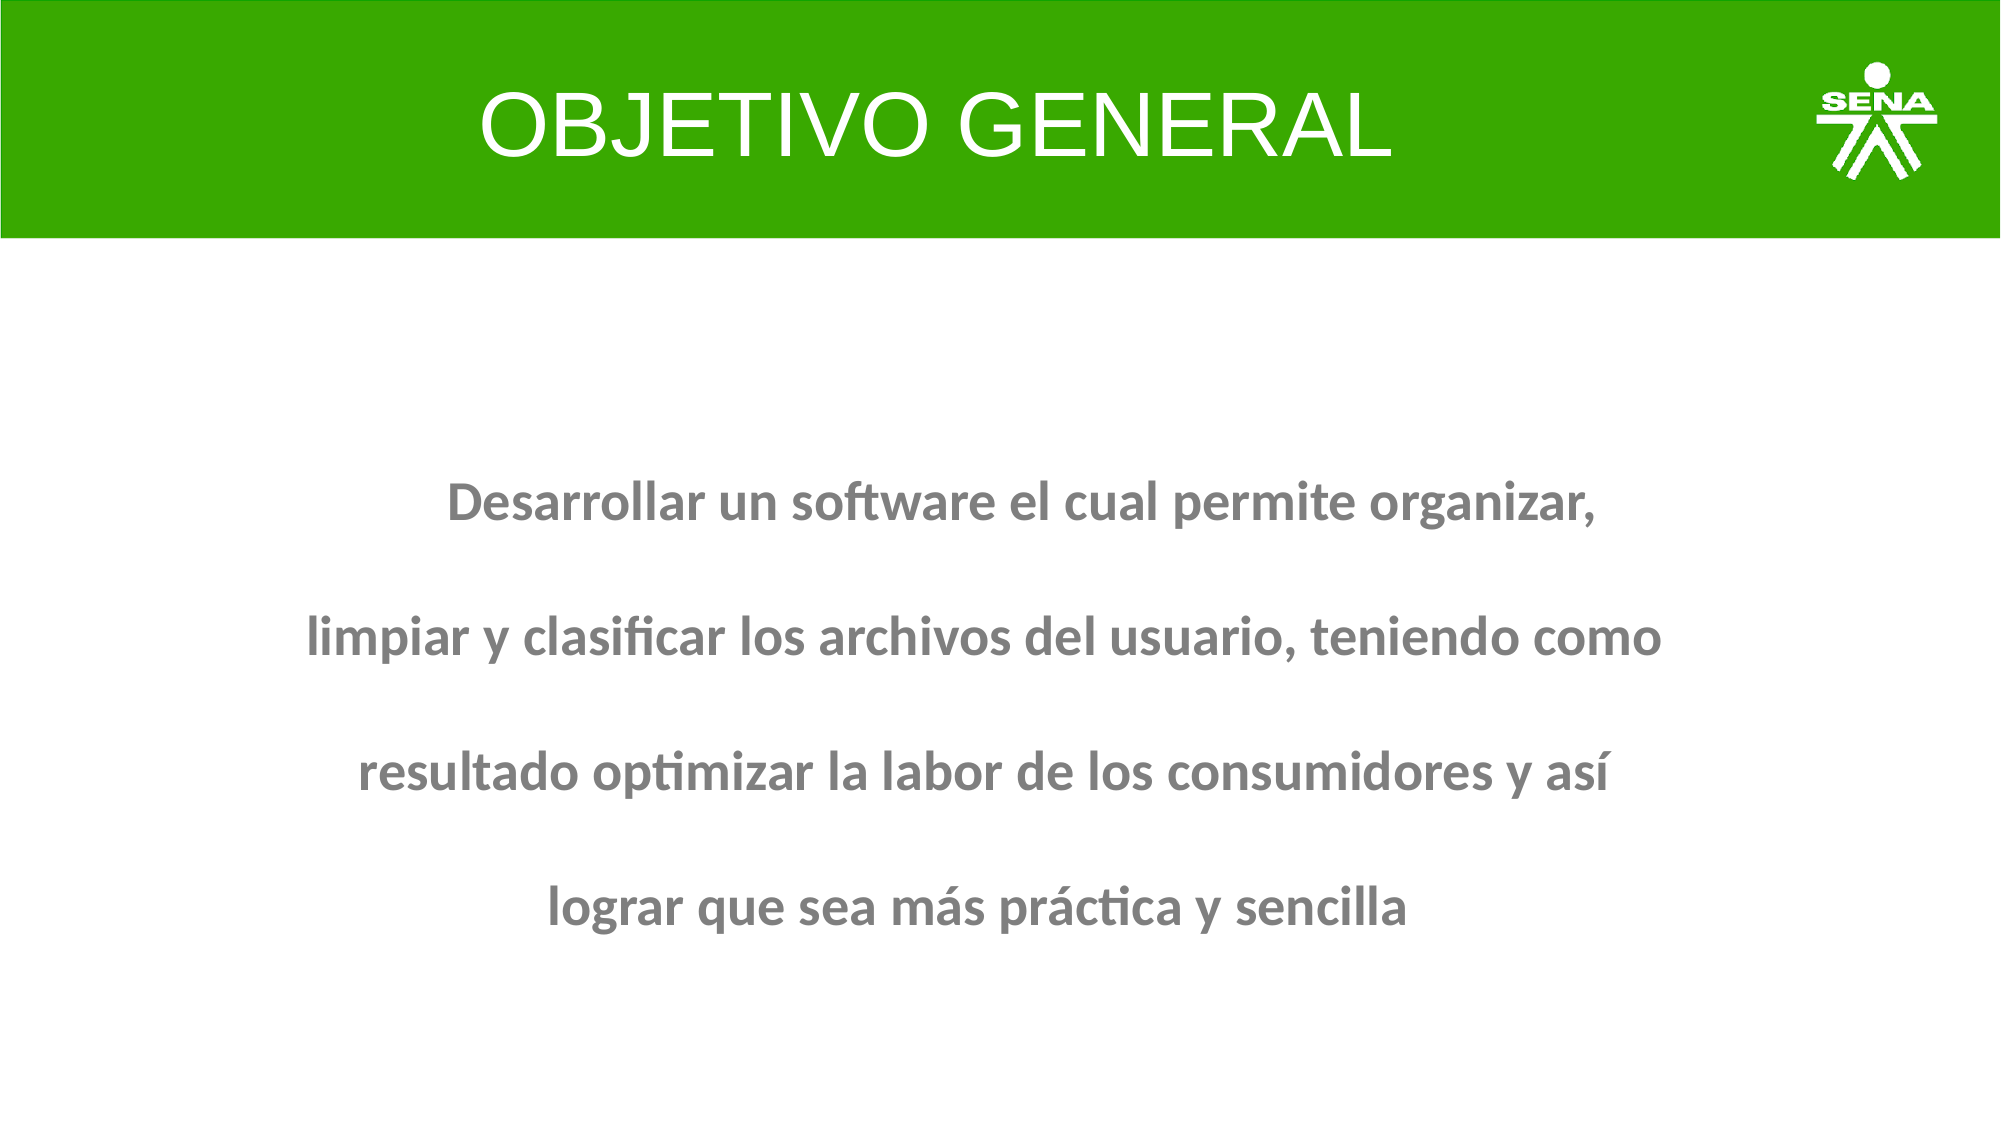

# OBJETIVO GENERAL
Desarrollar un software el cual permite organizar, limpiar y clasificar los archivos del usuario, teniendo como resultado optimizar la labor de los consumidores y así lograr que sea más práctica y sencilla